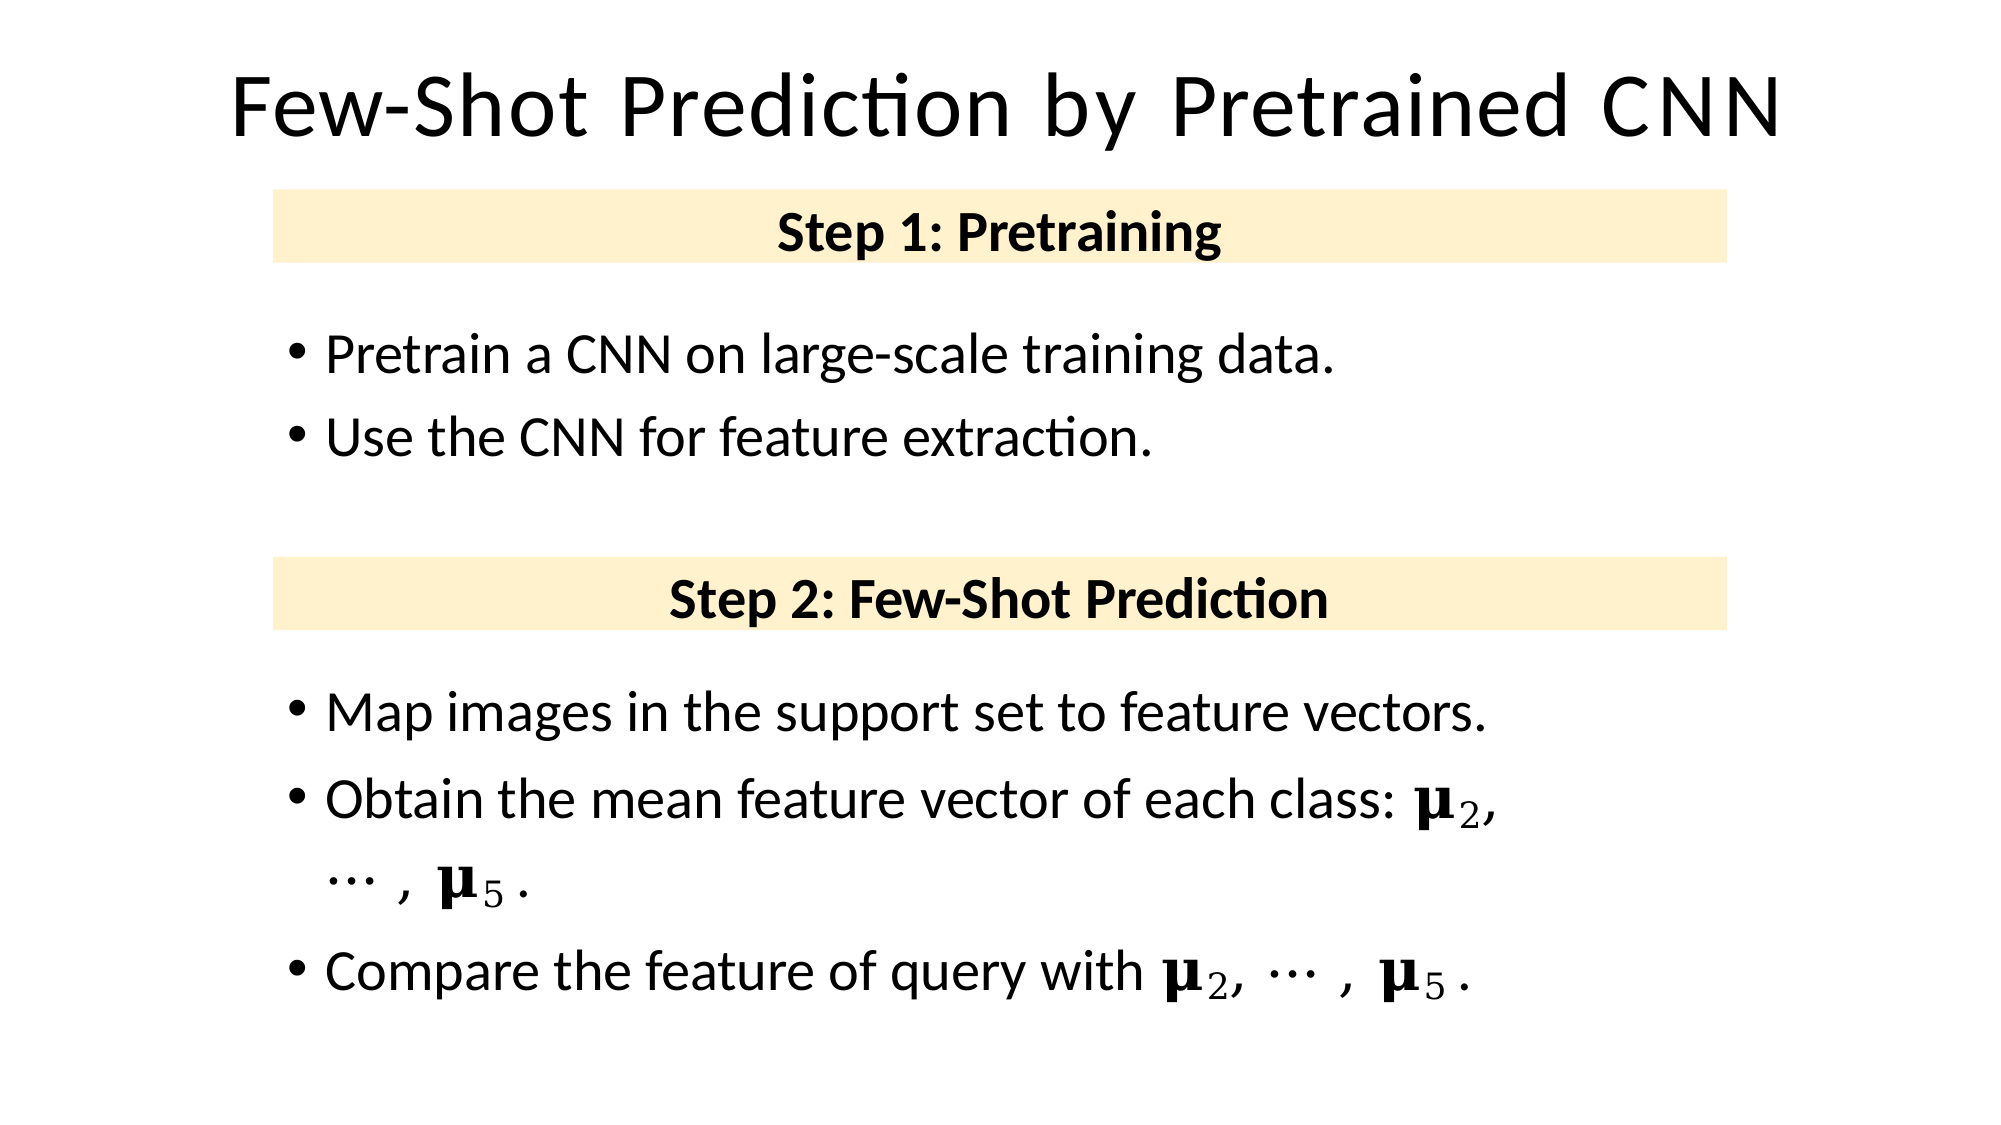

# Few-Shot Prediction by Pretrained CNN
Step 1: Pretraining
Pretrain a CNN on large-scale training data.
Use the CNN for feature extraction.
Step 2: Few-Shot Prediction
Map images in the support set to feature vectors.
Obtain the mean feature vector of each class: 𝛍2, ⋯ , 𝛍5 .
Compare the feature of query with 𝛍2, ⋯ , 𝛍5 .